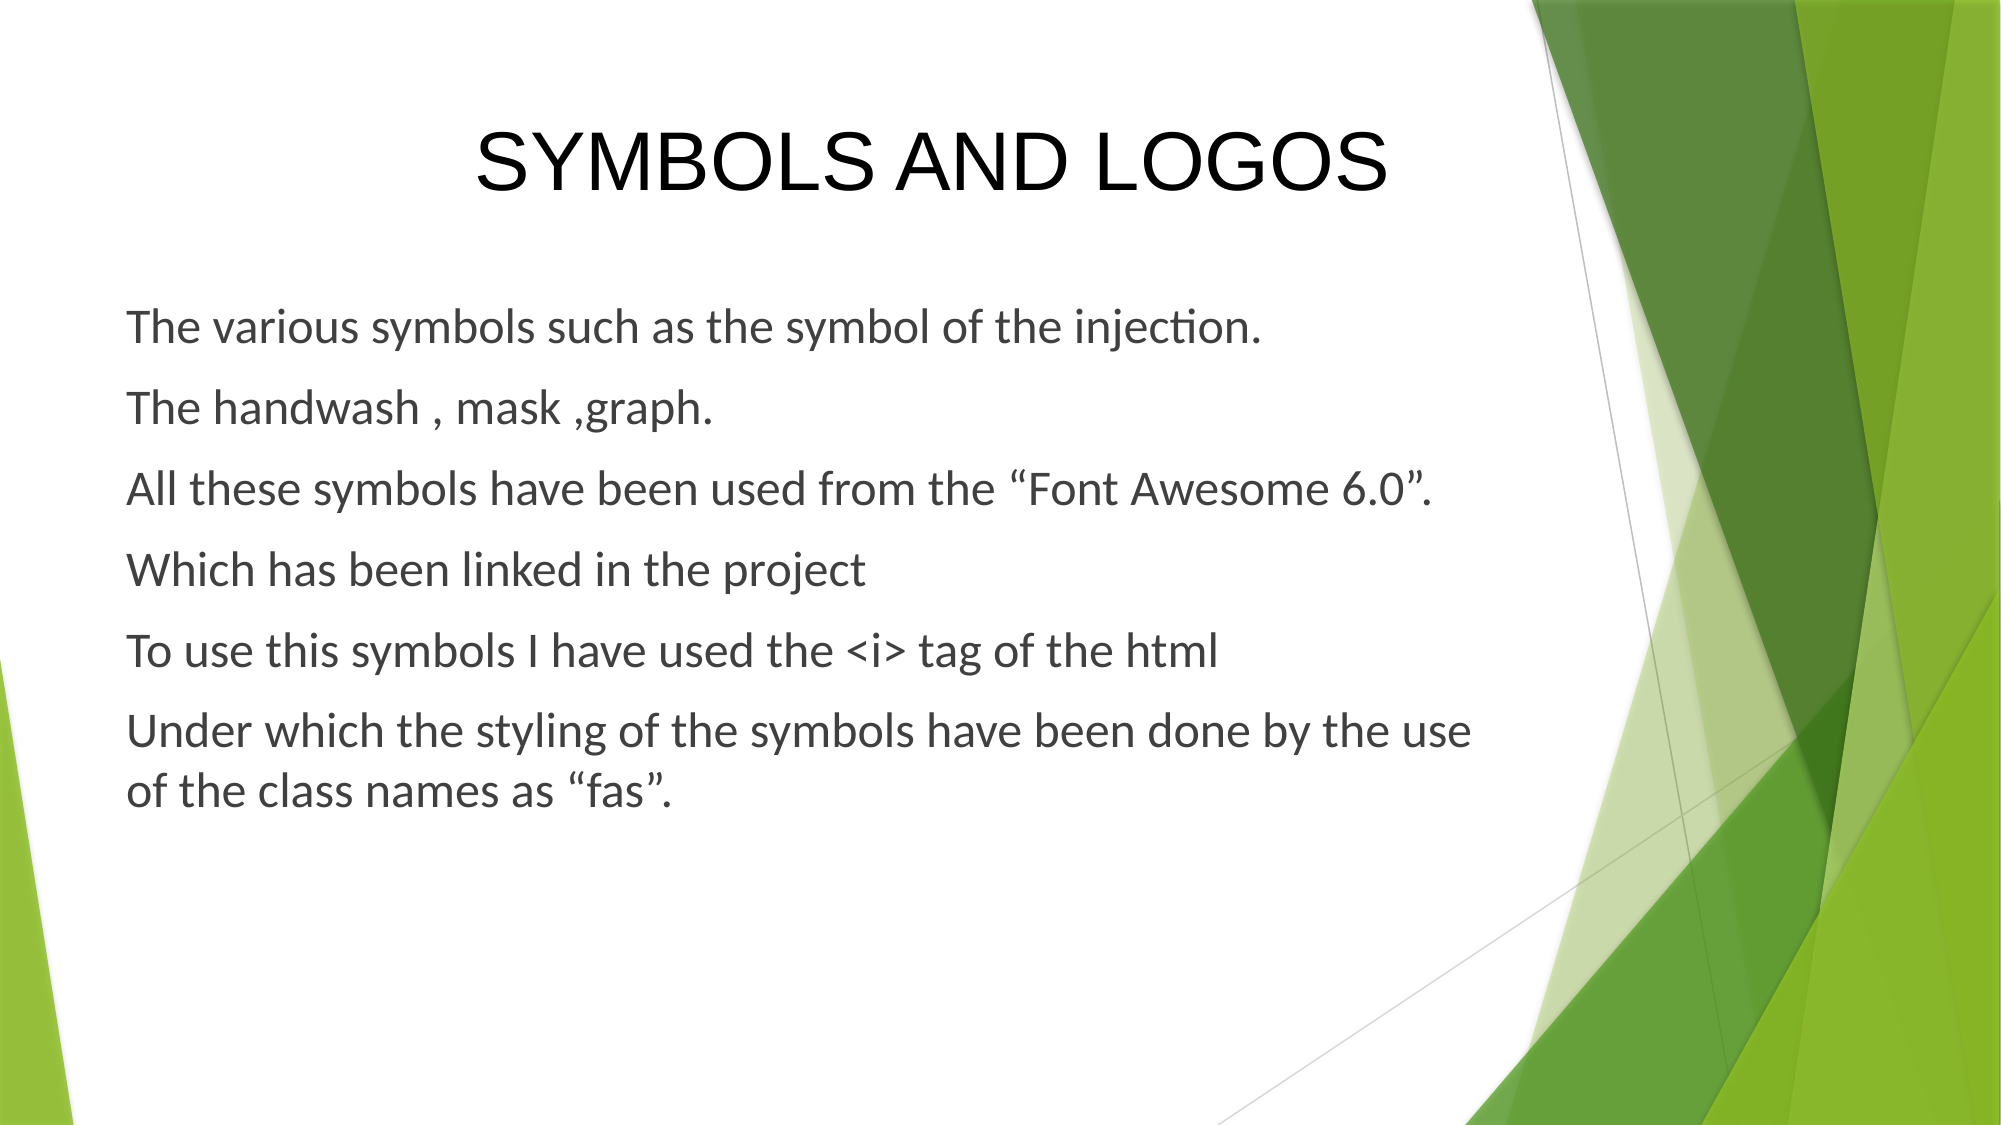

# SYMBOLS AND LOGOS
The various symbols such as the symbol of the injection.
The handwash , mask ,graph.
All these symbols have been used from the “Font Awesome 6.0”.
Which has been linked in the project
To use this symbols I have used the <i> tag of the html
Under which the styling of the symbols have been done by the use of the class names as “fas”.